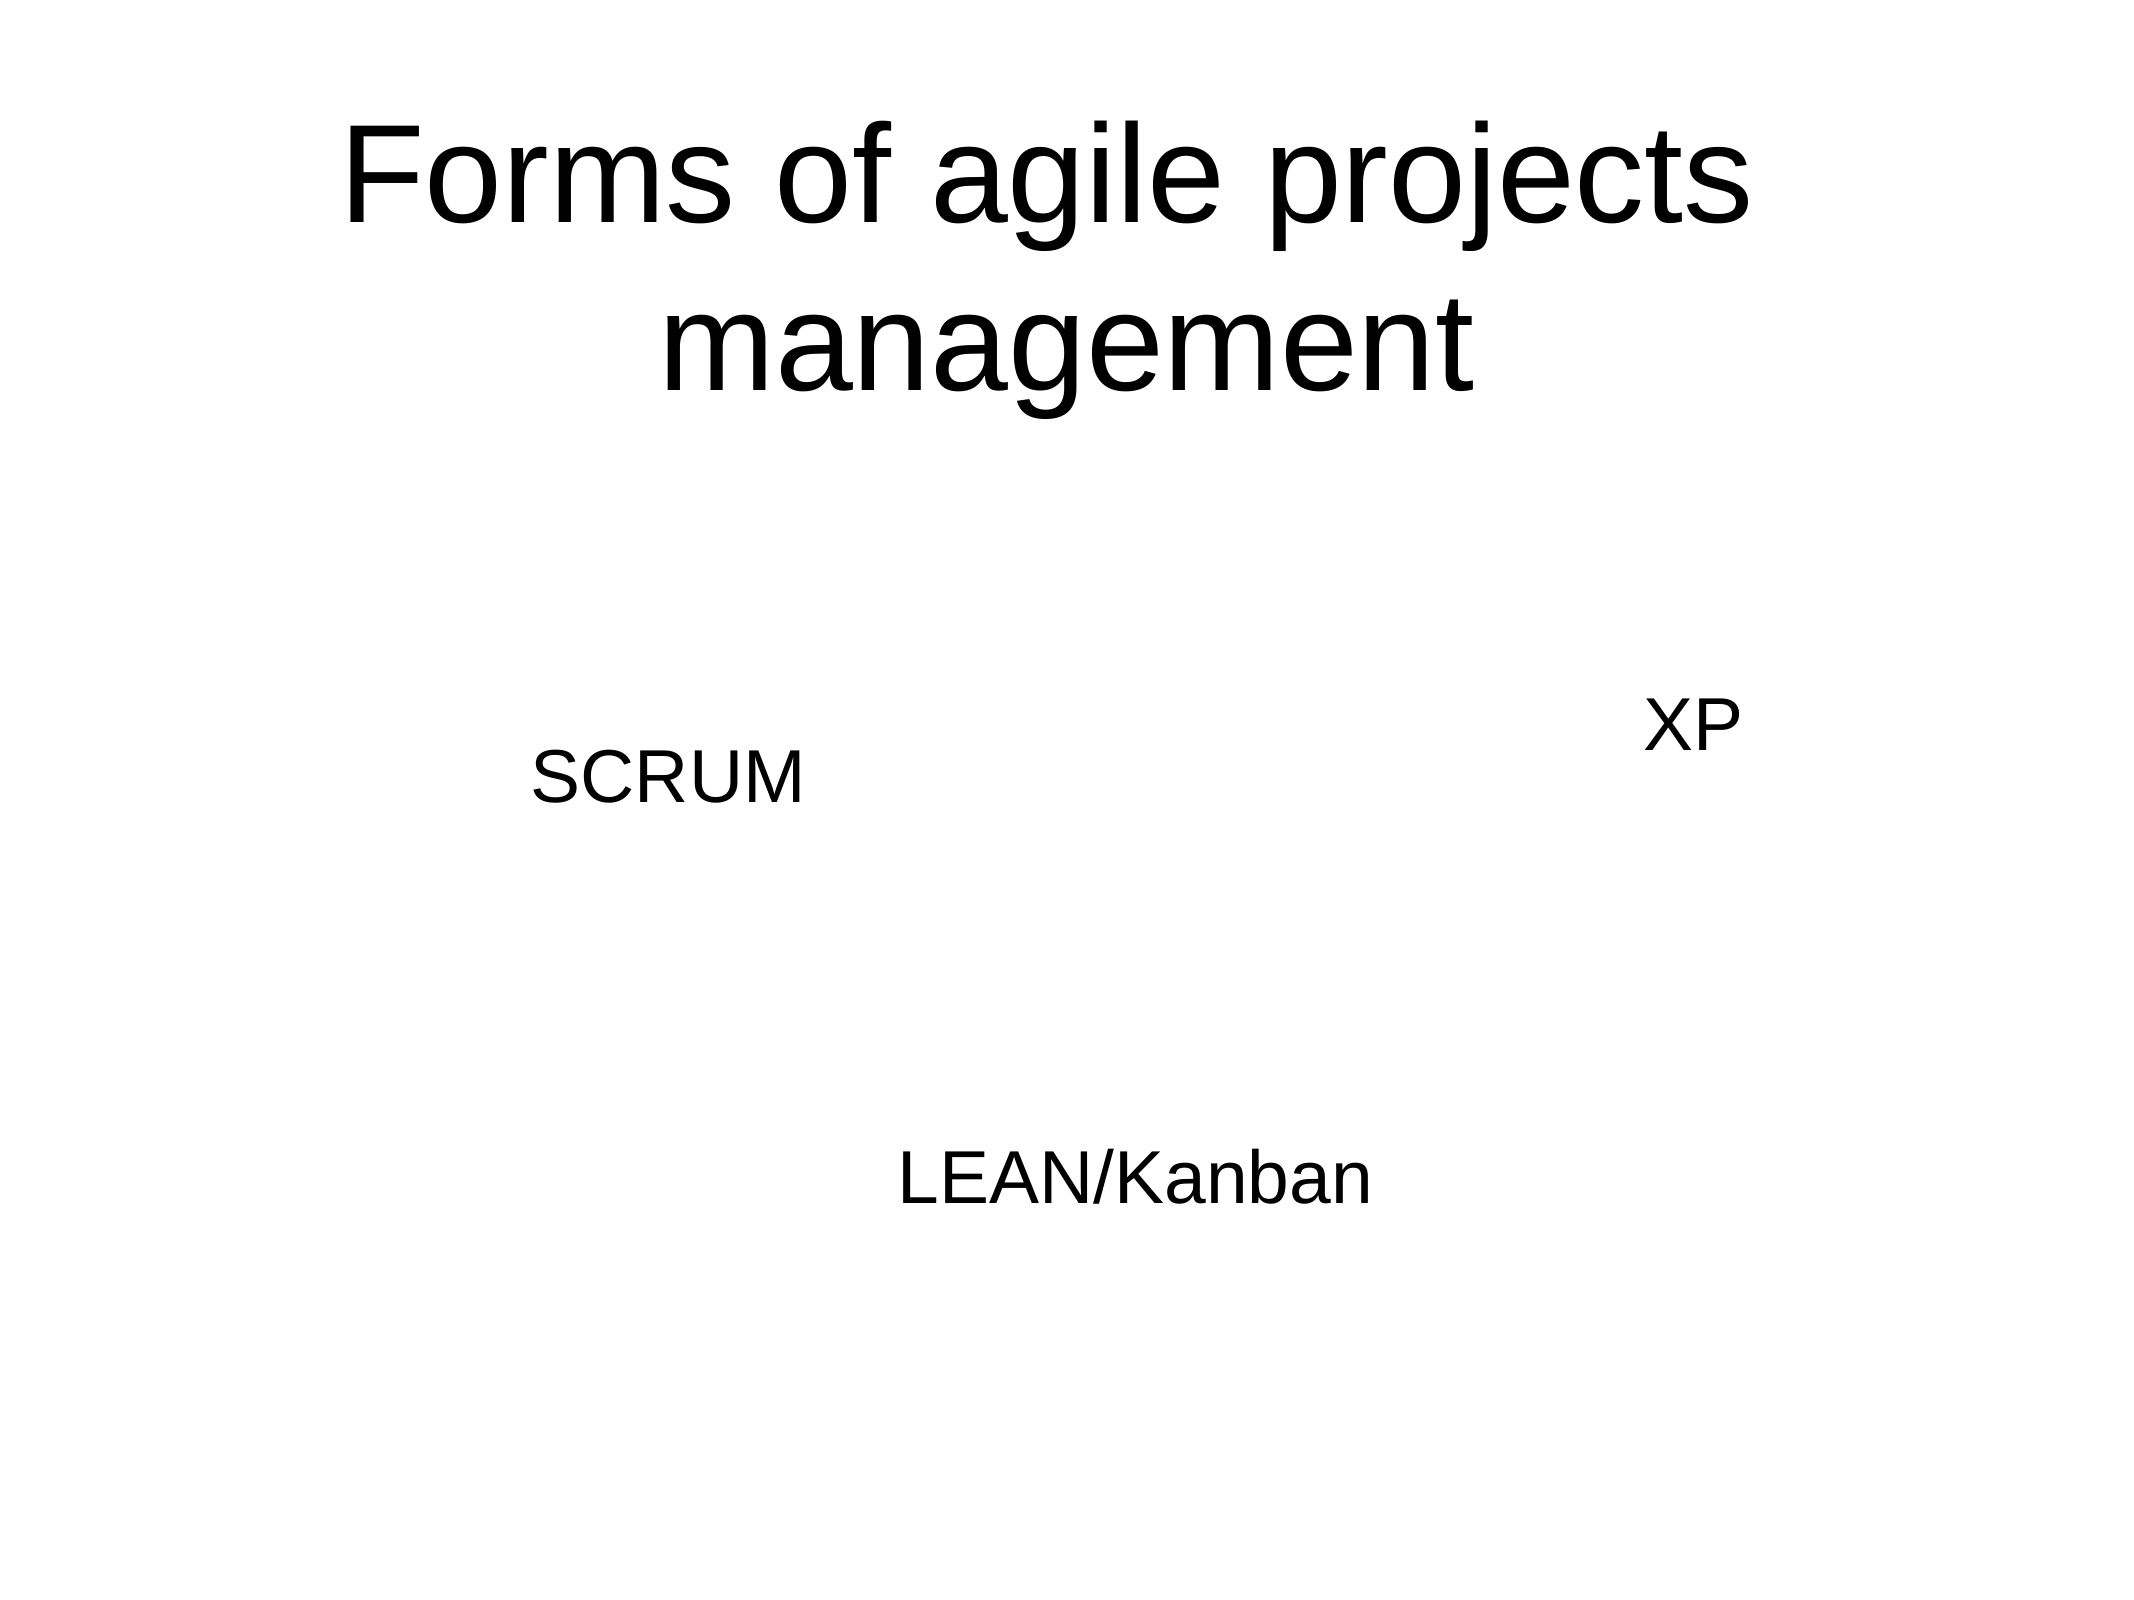

# Forms of agile projects  management
XP
SCRUM
LEAN/Kanban